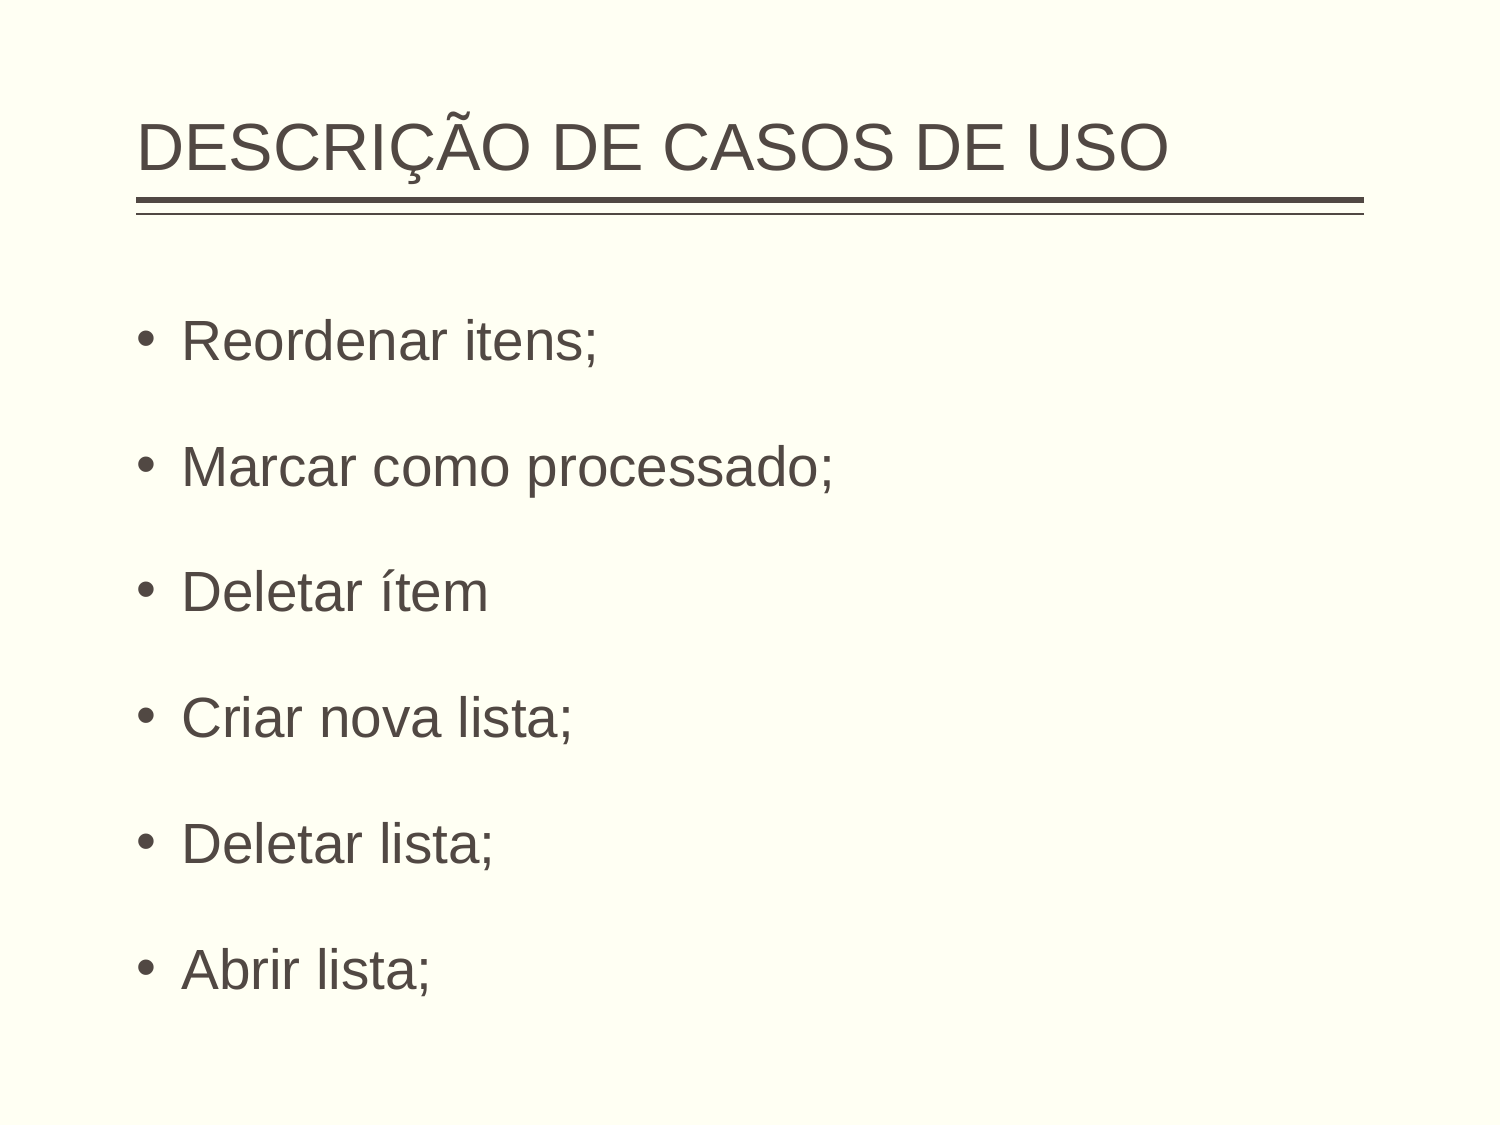

# DESCRIÇÃO DE CASOS DE USO
Reordenar itens;
Marcar como processado;
Deletar ítem
Criar nova lista;
Deletar lista;
Abrir lista;